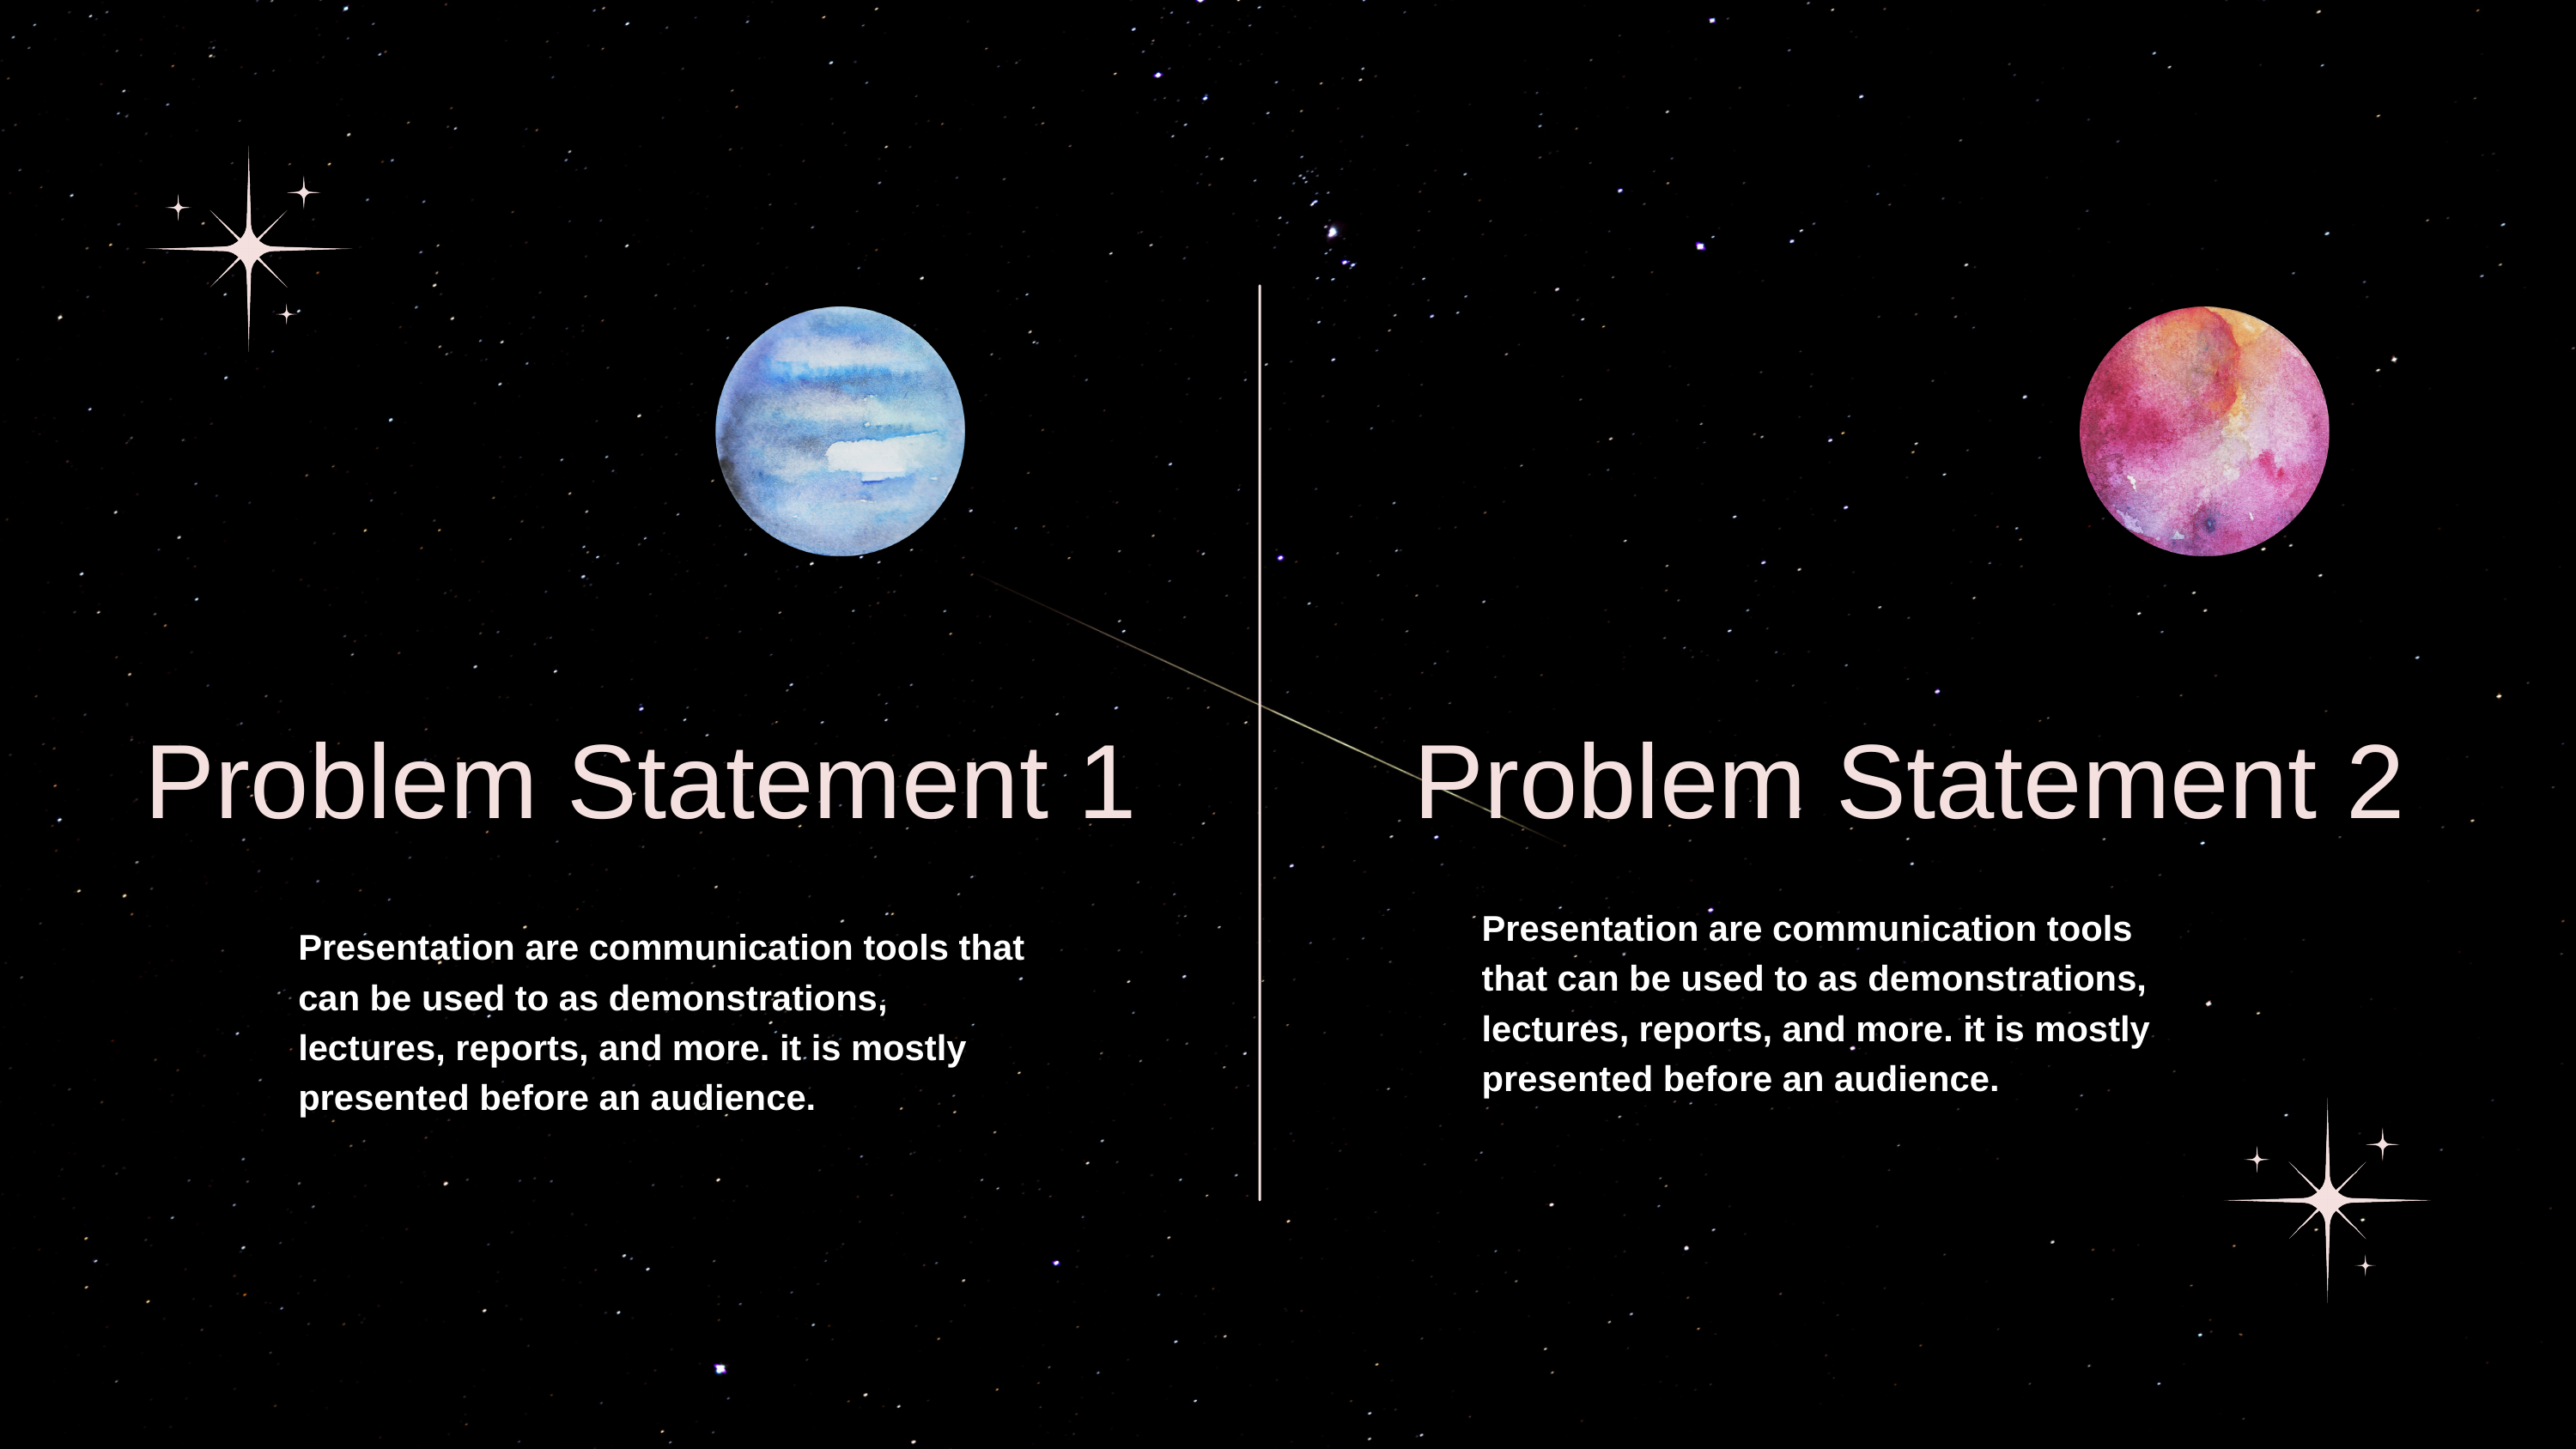

Problem Statement 1
Problem Statement 2
Presentation are communication tools that can be used to as demonstrations, lectures, reports, and more. it is mostly presented before an audience.
Presentation are communication tools that can be used to as demonstrations, lectures, reports, and more. it is mostly presented before an audience.